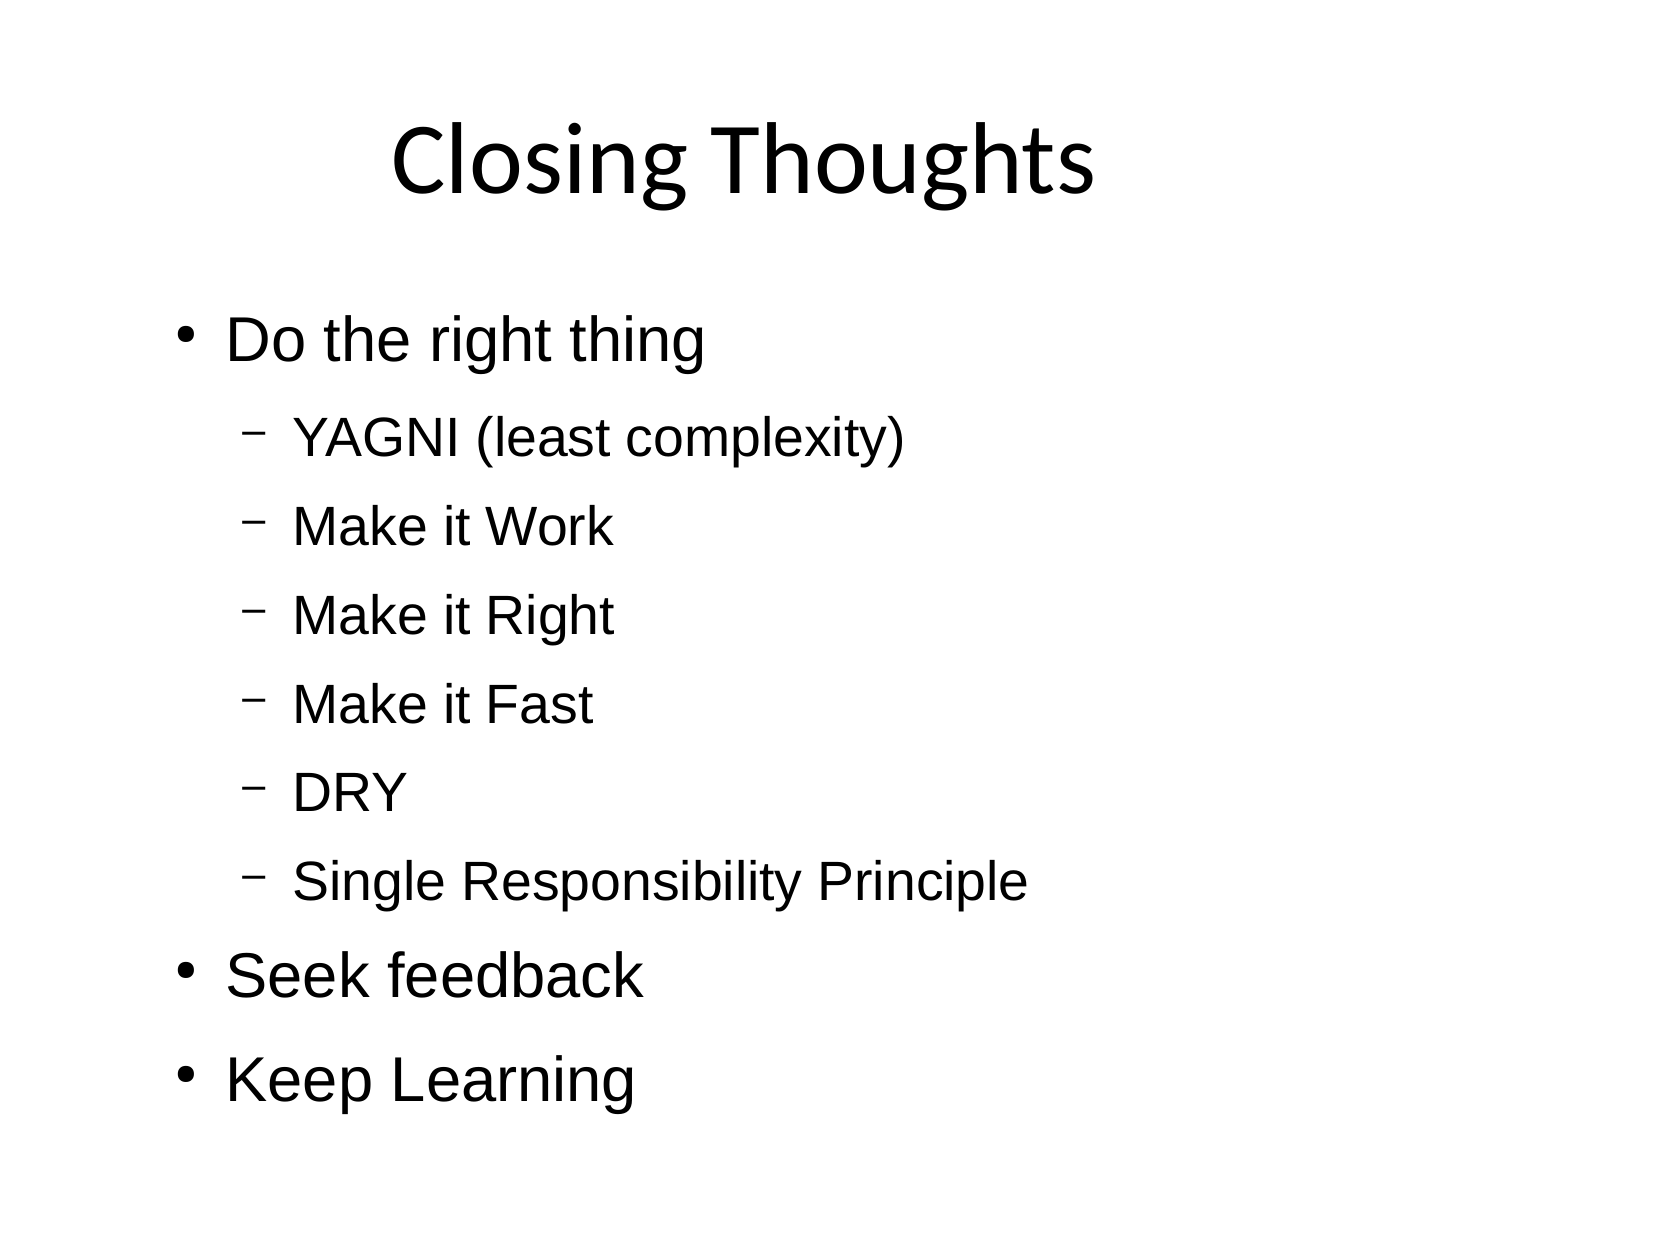

Closing Thoughts
Do the right thing
YAGNI (least complexity)
Make it Work
Make it Right
Make it Fast
DRY
Single Responsibility Principle
Seek feedback
Keep Learning